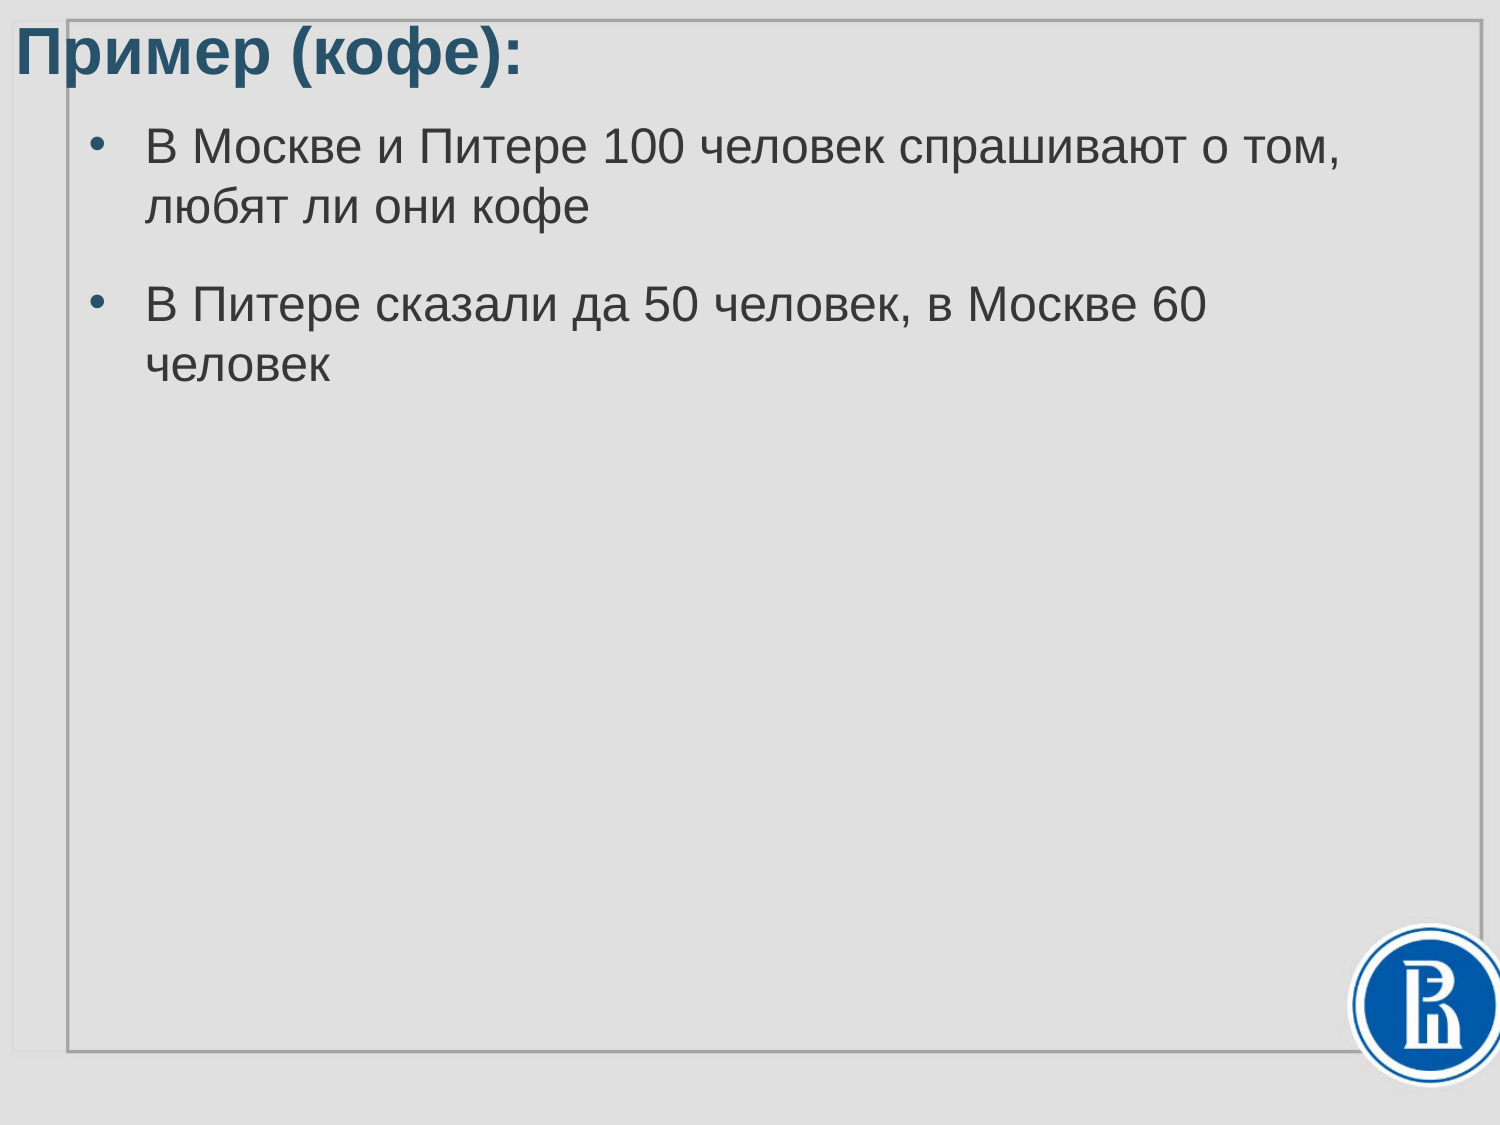

Пример (кофе):
В Москве и Питере 100 человек спрашивают о том,
любят ли они кофе
В Питере сказали да 50 человек, в Москве 60 человек